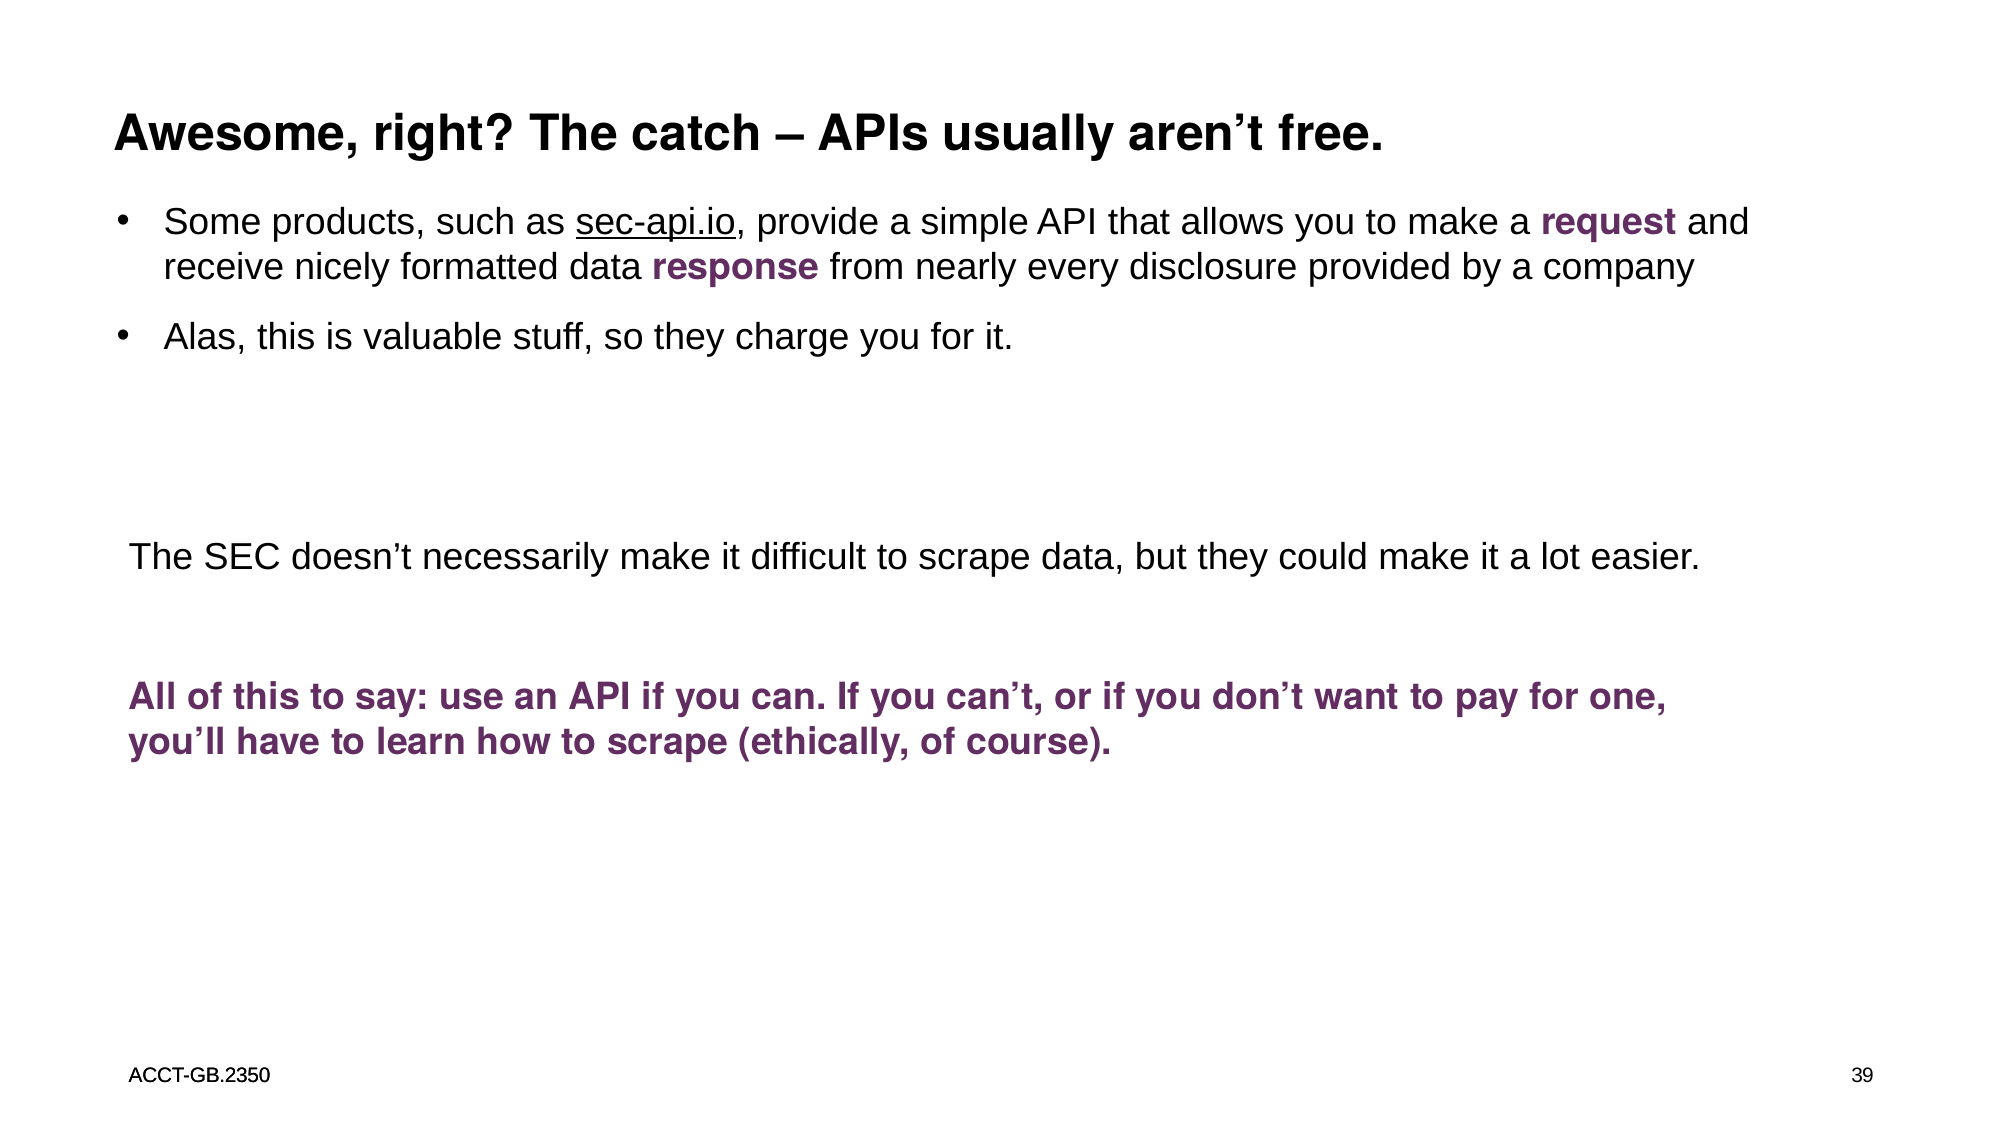

# Awesome, right? The catch – APIs usually aren’t free.
Some products, such as sec-api.io, provide a simple API that allows you to make a request and receive nicely formatted data response from nearly every disclosure provided by a company
Alas, this is valuable stuff, so they charge you for it.
The SEC doesn’t necessarily make it difficult to scrape data, but they could make it a lot easier.

All of this to say: use an API if you can. If you can’t, or if you don’t want to pay for one, you’ll have to learn how to scrape (ethically, of course).
39